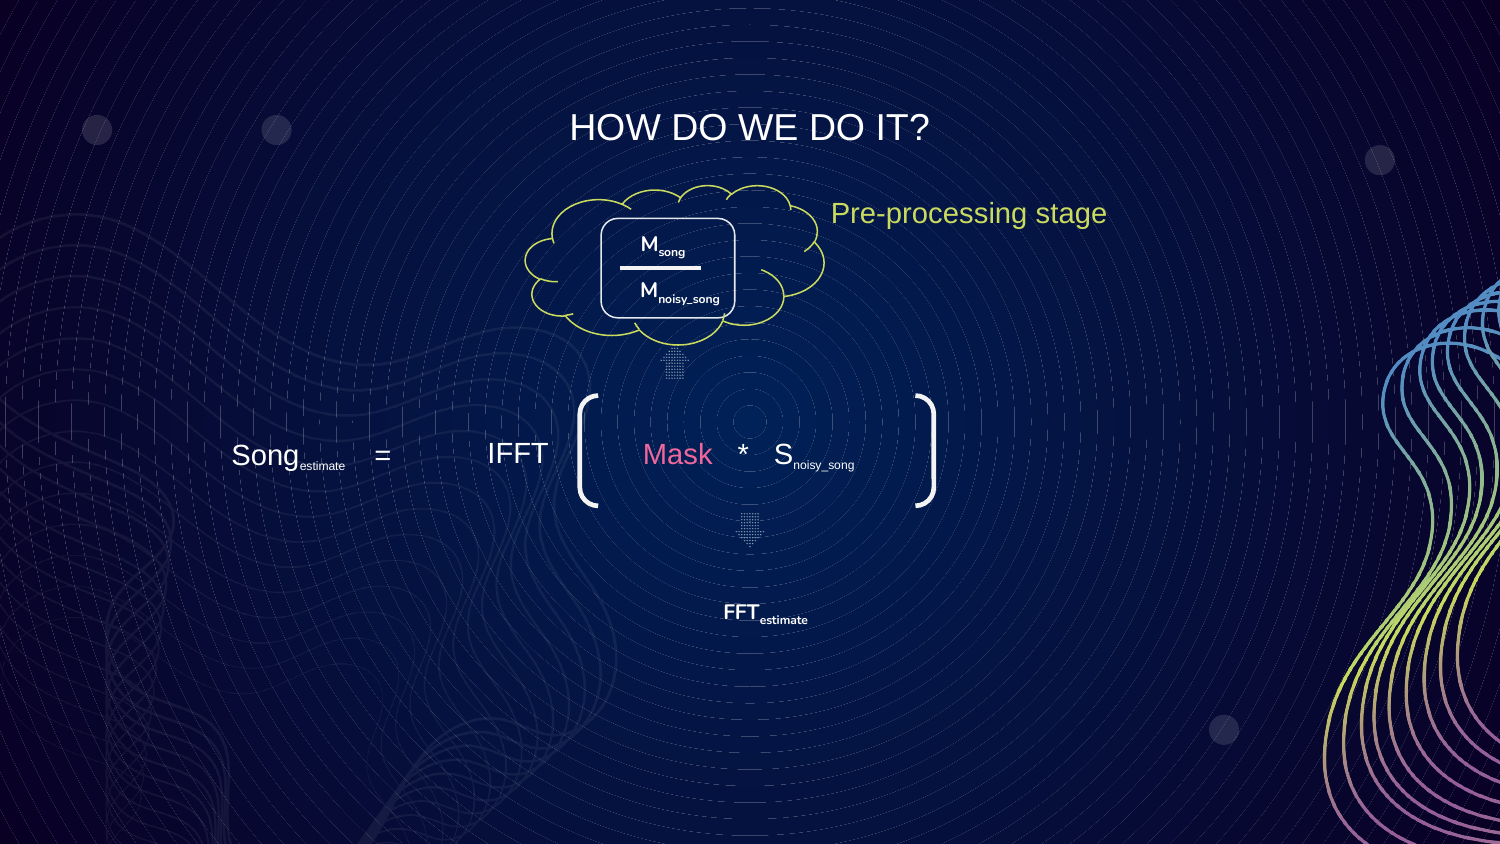

# HOW DO WE DO IT?
Pre-processing stage

Msong
Mnoisy_song

IFFT
Songestimate         =
    Mask   *   Snoisy_song

FFTestimate